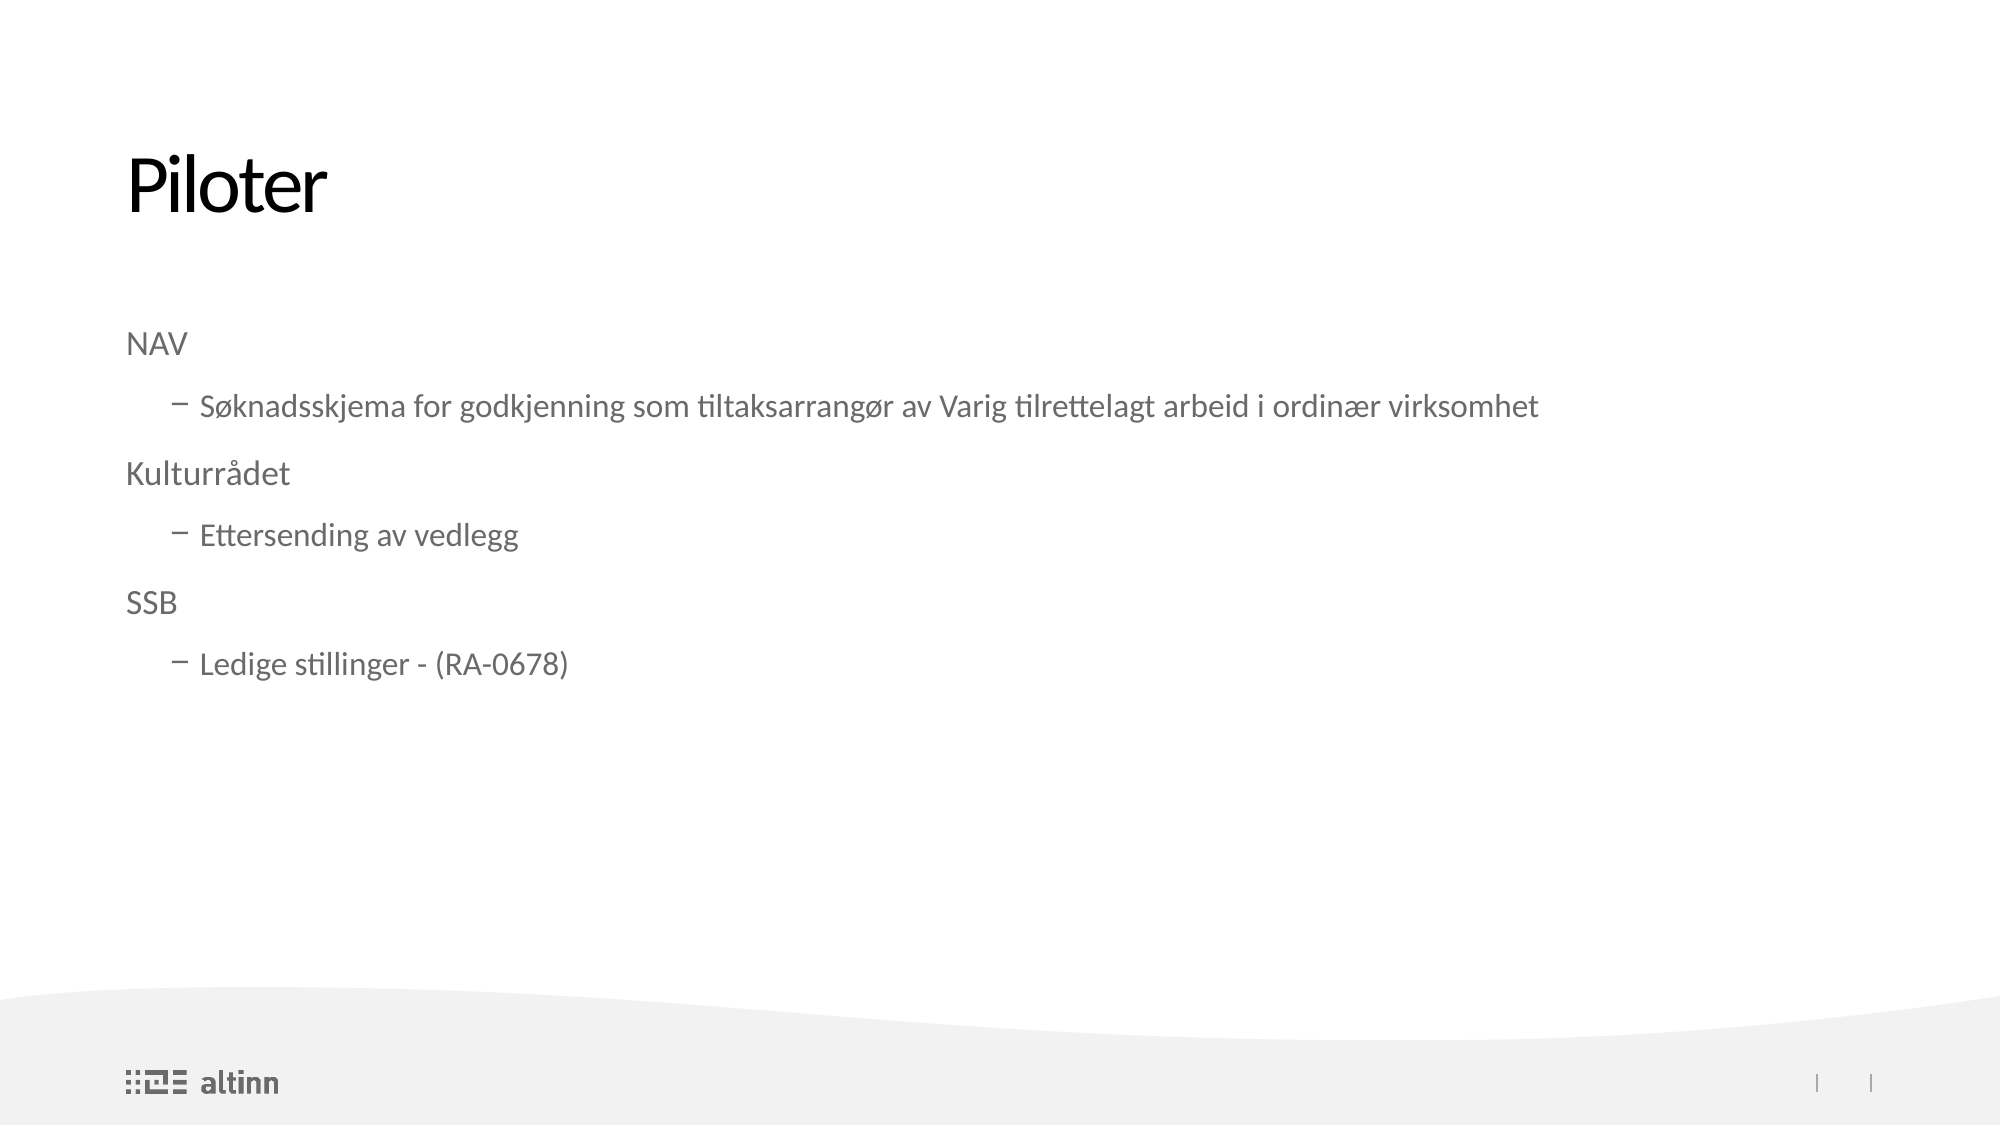

# Piloter
NAV
Søknadsskjema for godkjenning som tiltaksarrangør av Varig tilrettelagt arbeid i ordinær virksomhet
Kulturrådet
Ettersending av vedlegg
SSB
Ledige stillinger - (RA-0678)